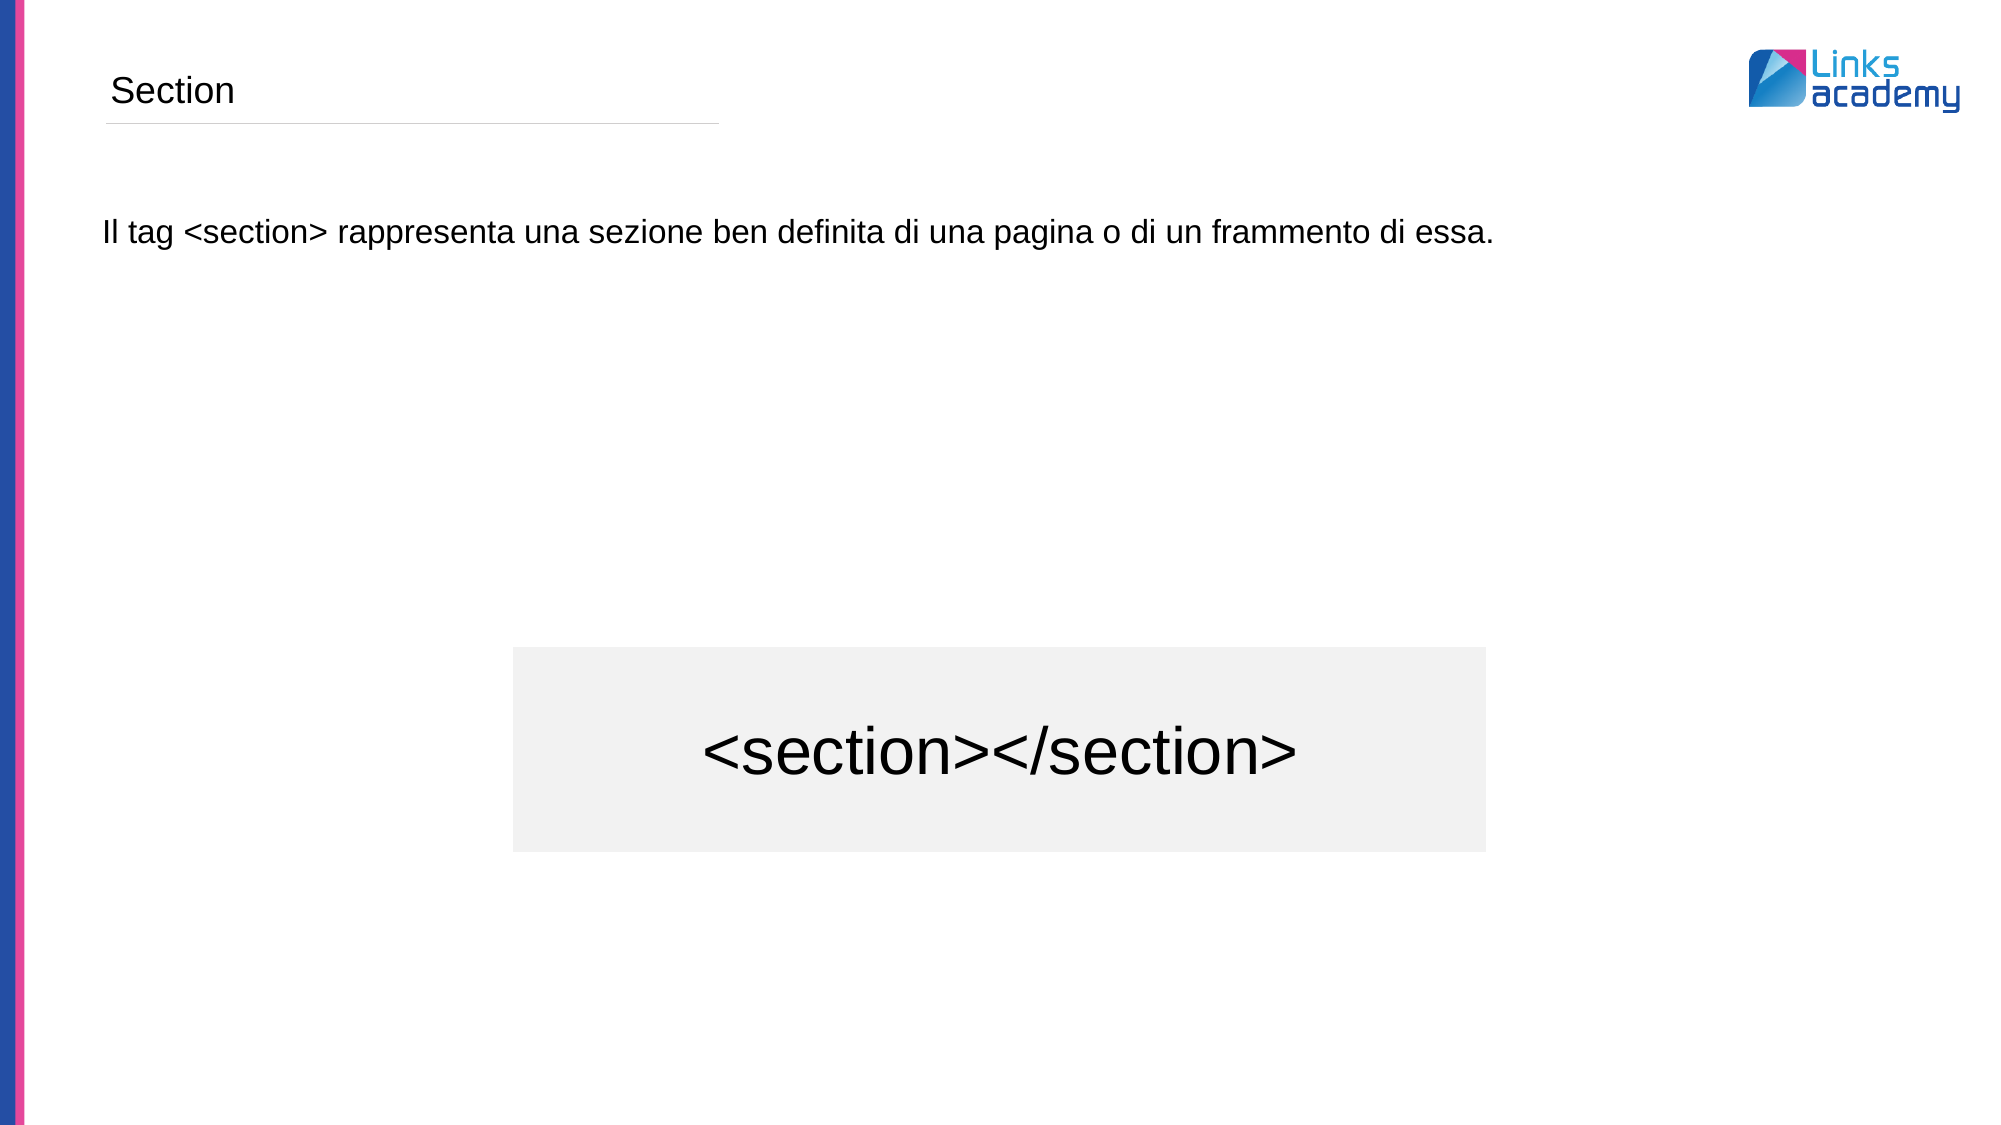

Section
Il tag <section> rappresenta una sezione ben definita di una pagina o di un frammento di essa.

<section></section>
14